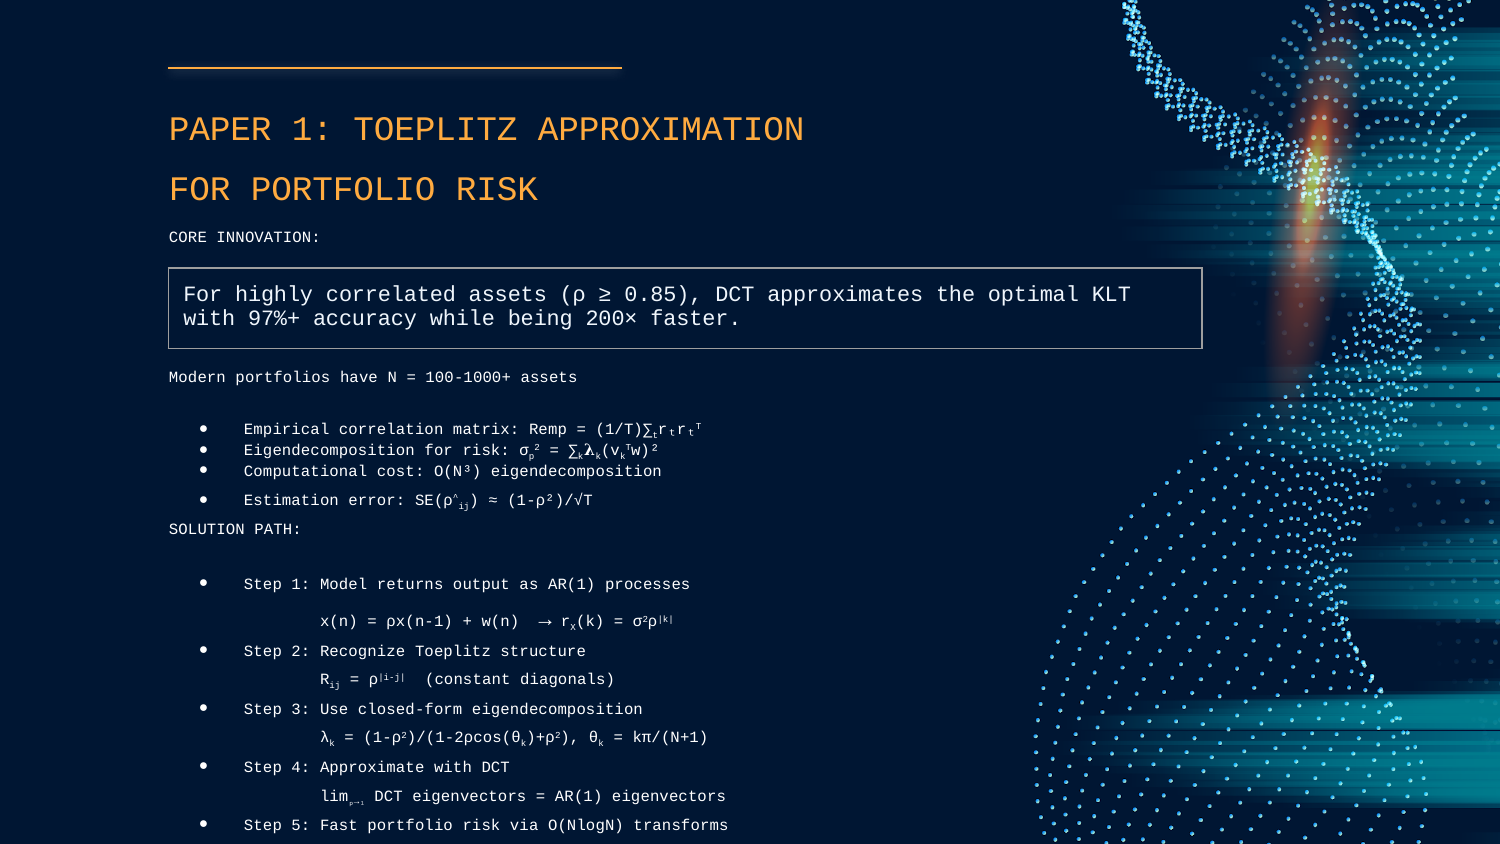

# PAPER 1: TOEPLITZ APPROXIMATION FOR PORTFOLIO RISK

CORE INNOVATION:

Modern portfolios have N = 100-1000+ assets
Empirical correlation matrix: Remp = (1/T)∑trₜrₜT
Eigendecomposition for risk: σp2 = ∑k𝛌k(vkTw)²
Computational cost: O(N³) eigendecomposition
Estimation error: SE(ρ^ij) ≈ (1-ρ²)/√T
SOLUTION PATH:

Step 1: Model returns output as AR(1) processes
        x(n) = ρx(n-1) + w(n)  → rX(k) = σ2ρ|k|
Step 2: Recognize Toeplitz structure
        Rij = ρ|i-j|  (constant diagonals)
Step 3: Use closed-form eigendecomposition
        λk = (1-ρ2)/(1-2ρcos(θk)+ρ2), θk = kπ/(N+1)
Step 4: Approximate with DCT
        limₚ→₁ DCT eigenvectors = AR(1) eigenvectors
Step 5: Fast portfolio risk via O(NlogN) transforms

| For highly correlated assets (ρ ≥ 0.85), DCT approximates the optimal KLT with 97%+ accuracy while being 200× faster. |
| --- |